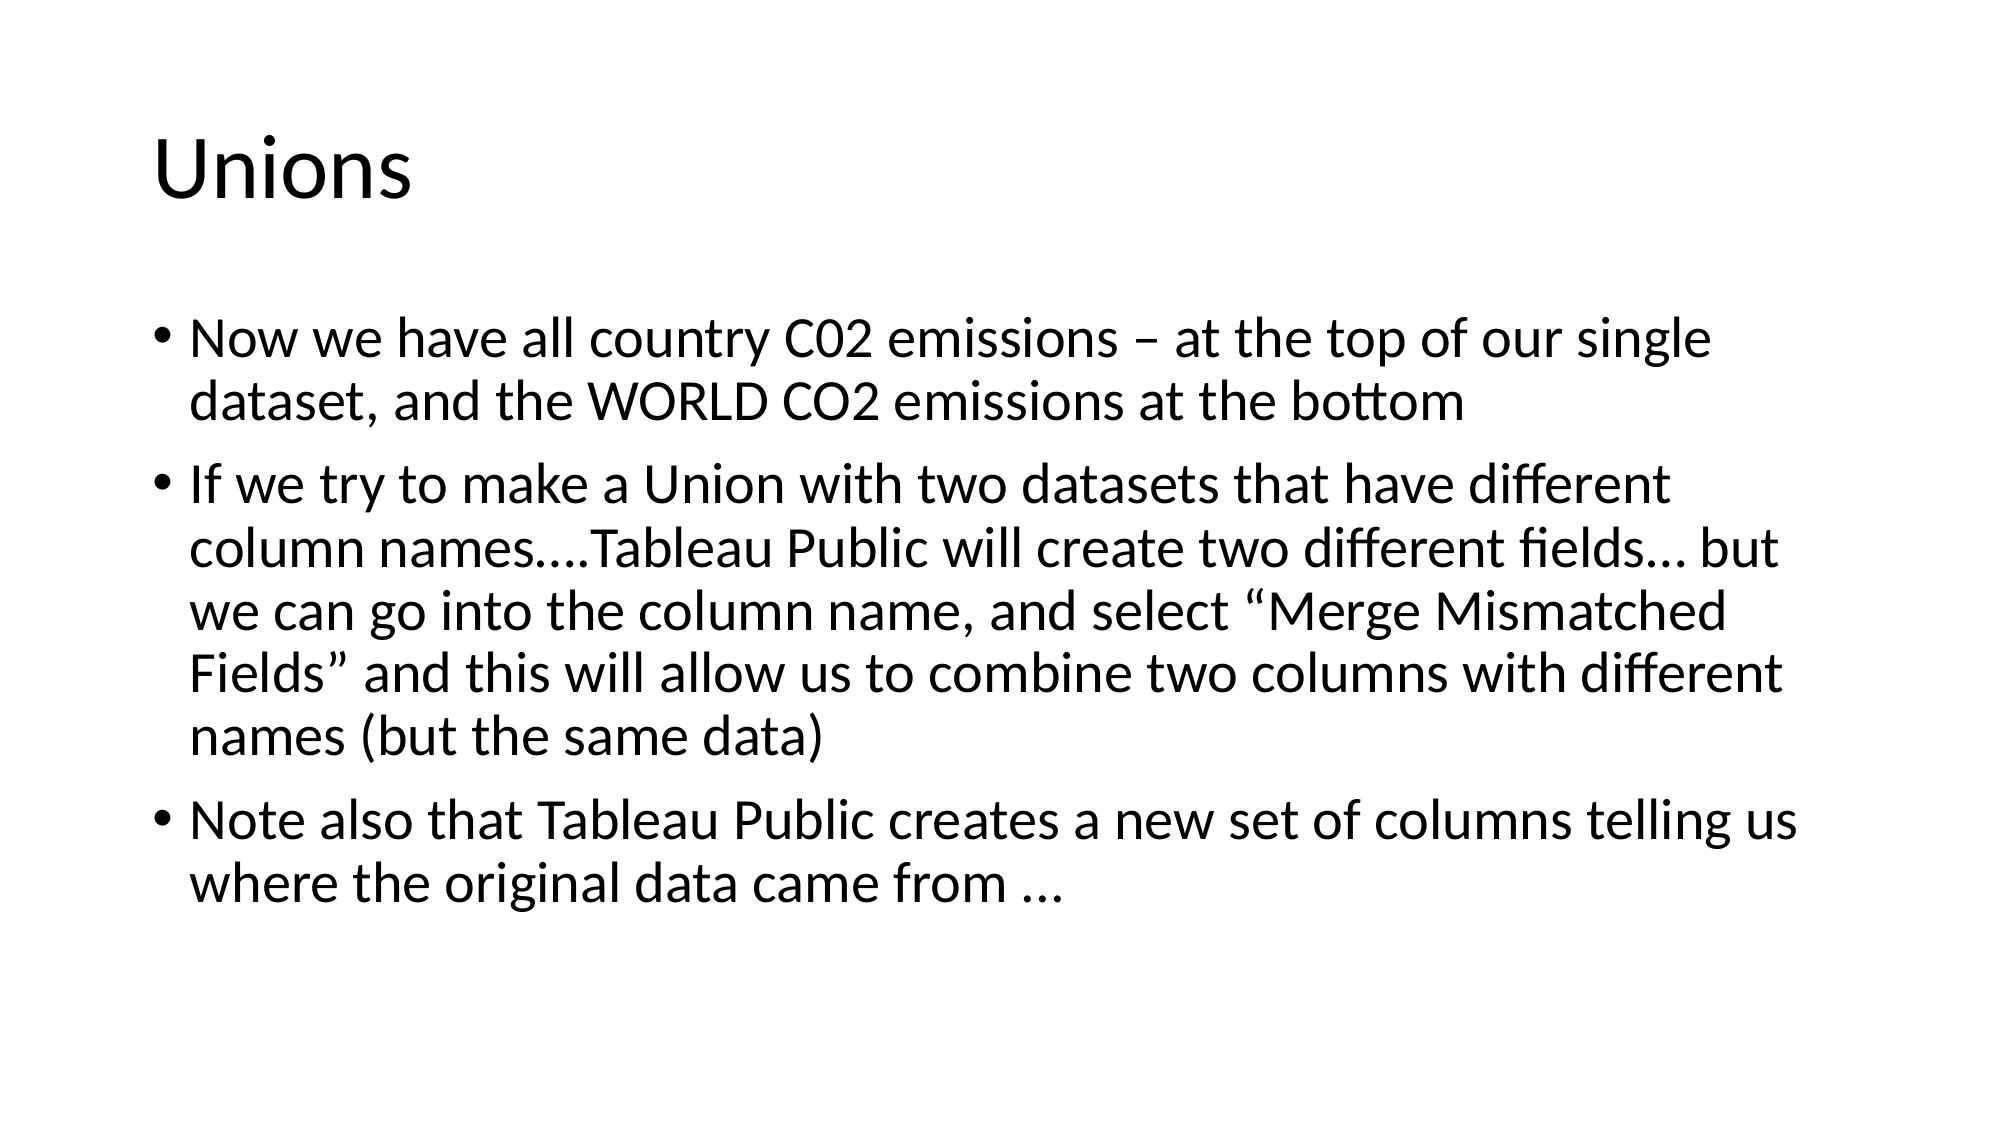

# Unions
Now we have all country C02 emissions – at the top of our single dataset, and the WORLD CO2 emissions at the bottom
If we try to make a Union with two datasets that have different column names….Tableau Public will create two different fields… but we can go into the column name, and select “Merge Mismatched Fields” and this will allow us to combine two columns with different names (but the same data)
Note also that Tableau Public creates a new set of columns telling us where the original data came from ...